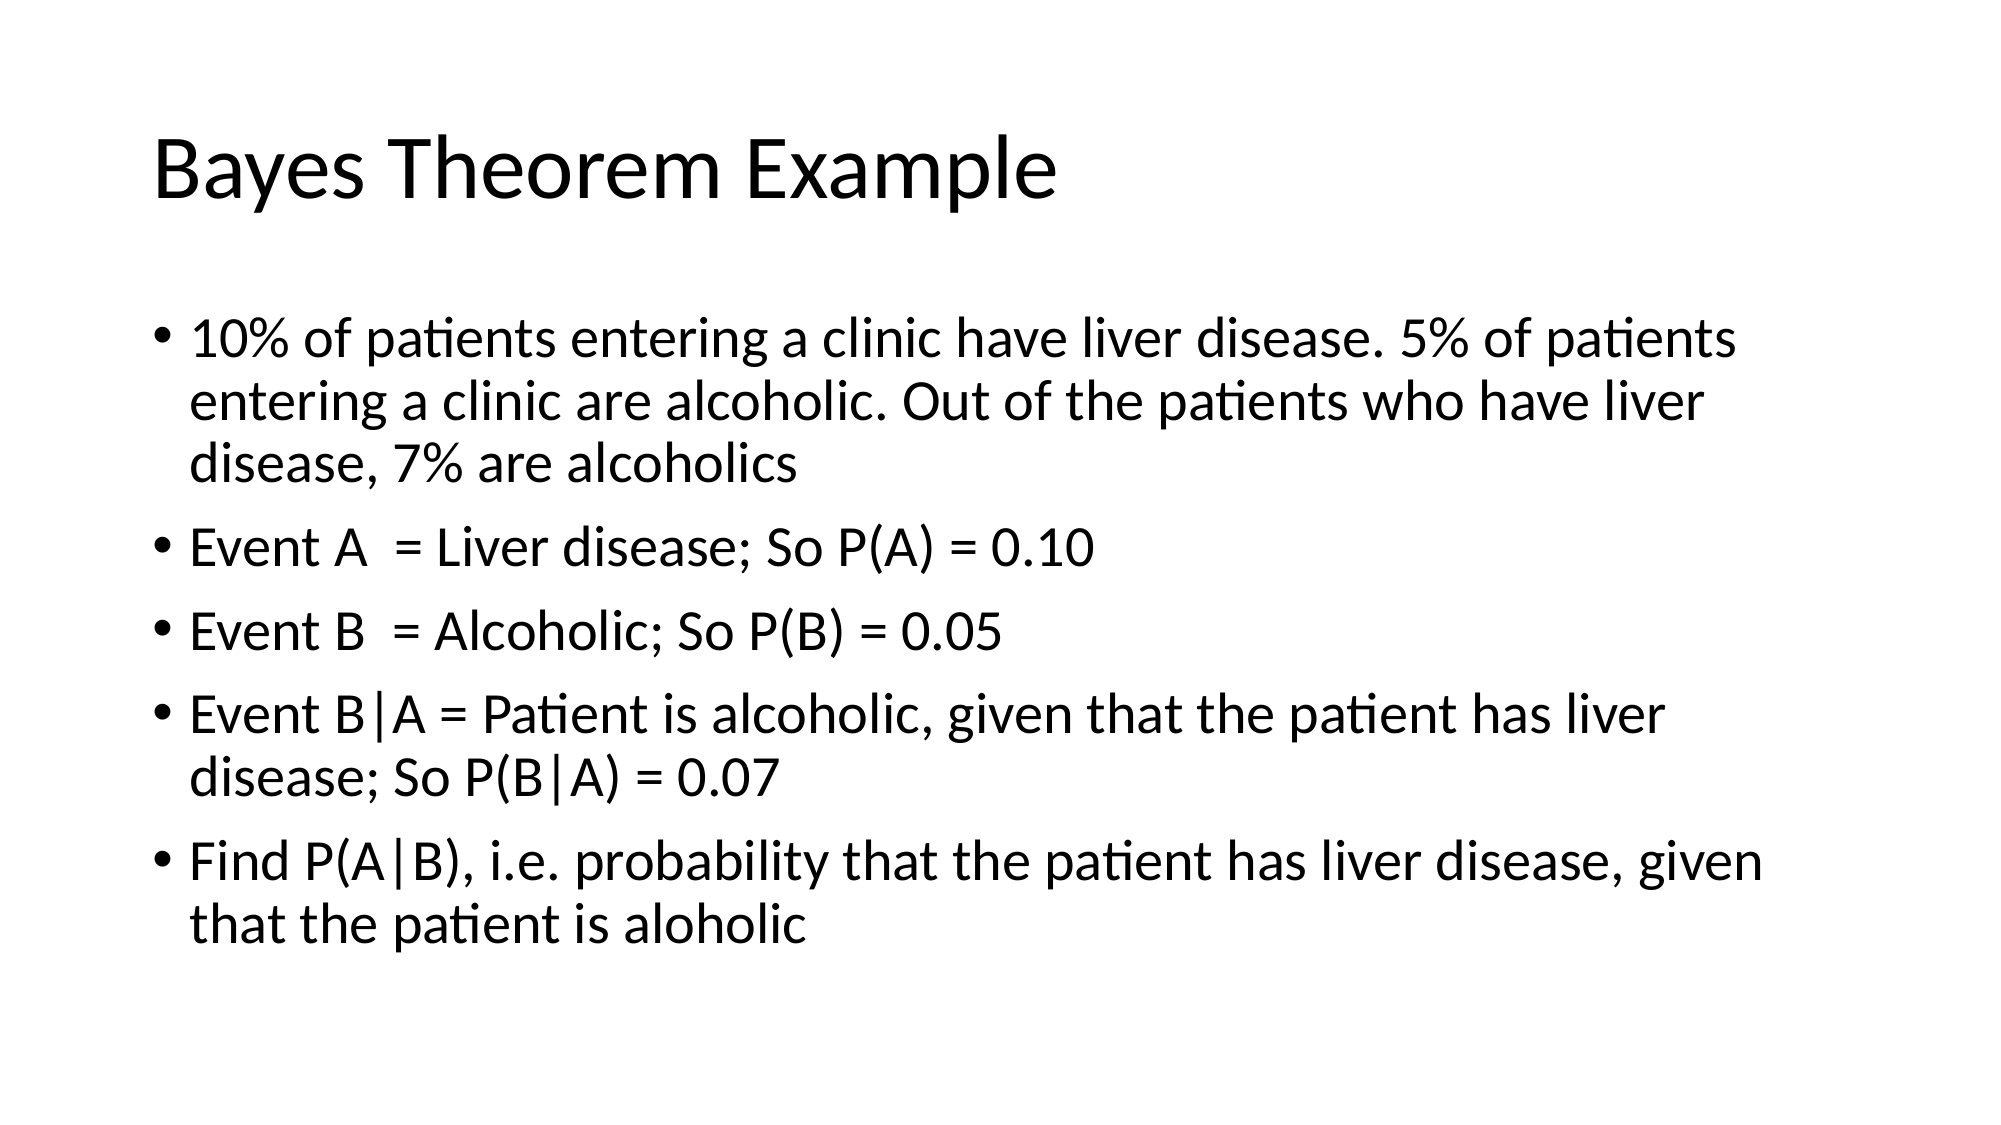

# Bayes Theorem Example
10% of patients entering a clinic have liver disease. 5% of patients entering a clinic are alcoholic. Out of the patients who have liver disease, 7% are alcoholics
Event A  = Liver disease; So P(A) = 0.10
Event B  = Alcoholic; So P(B) = 0.05
Event B|A = Patient is alcoholic, given that the patient has liver disease; So P(B|A) = 0.07
Find P(A|B), i.e. probability that the patient has liver disease, given that the patient is aloholic